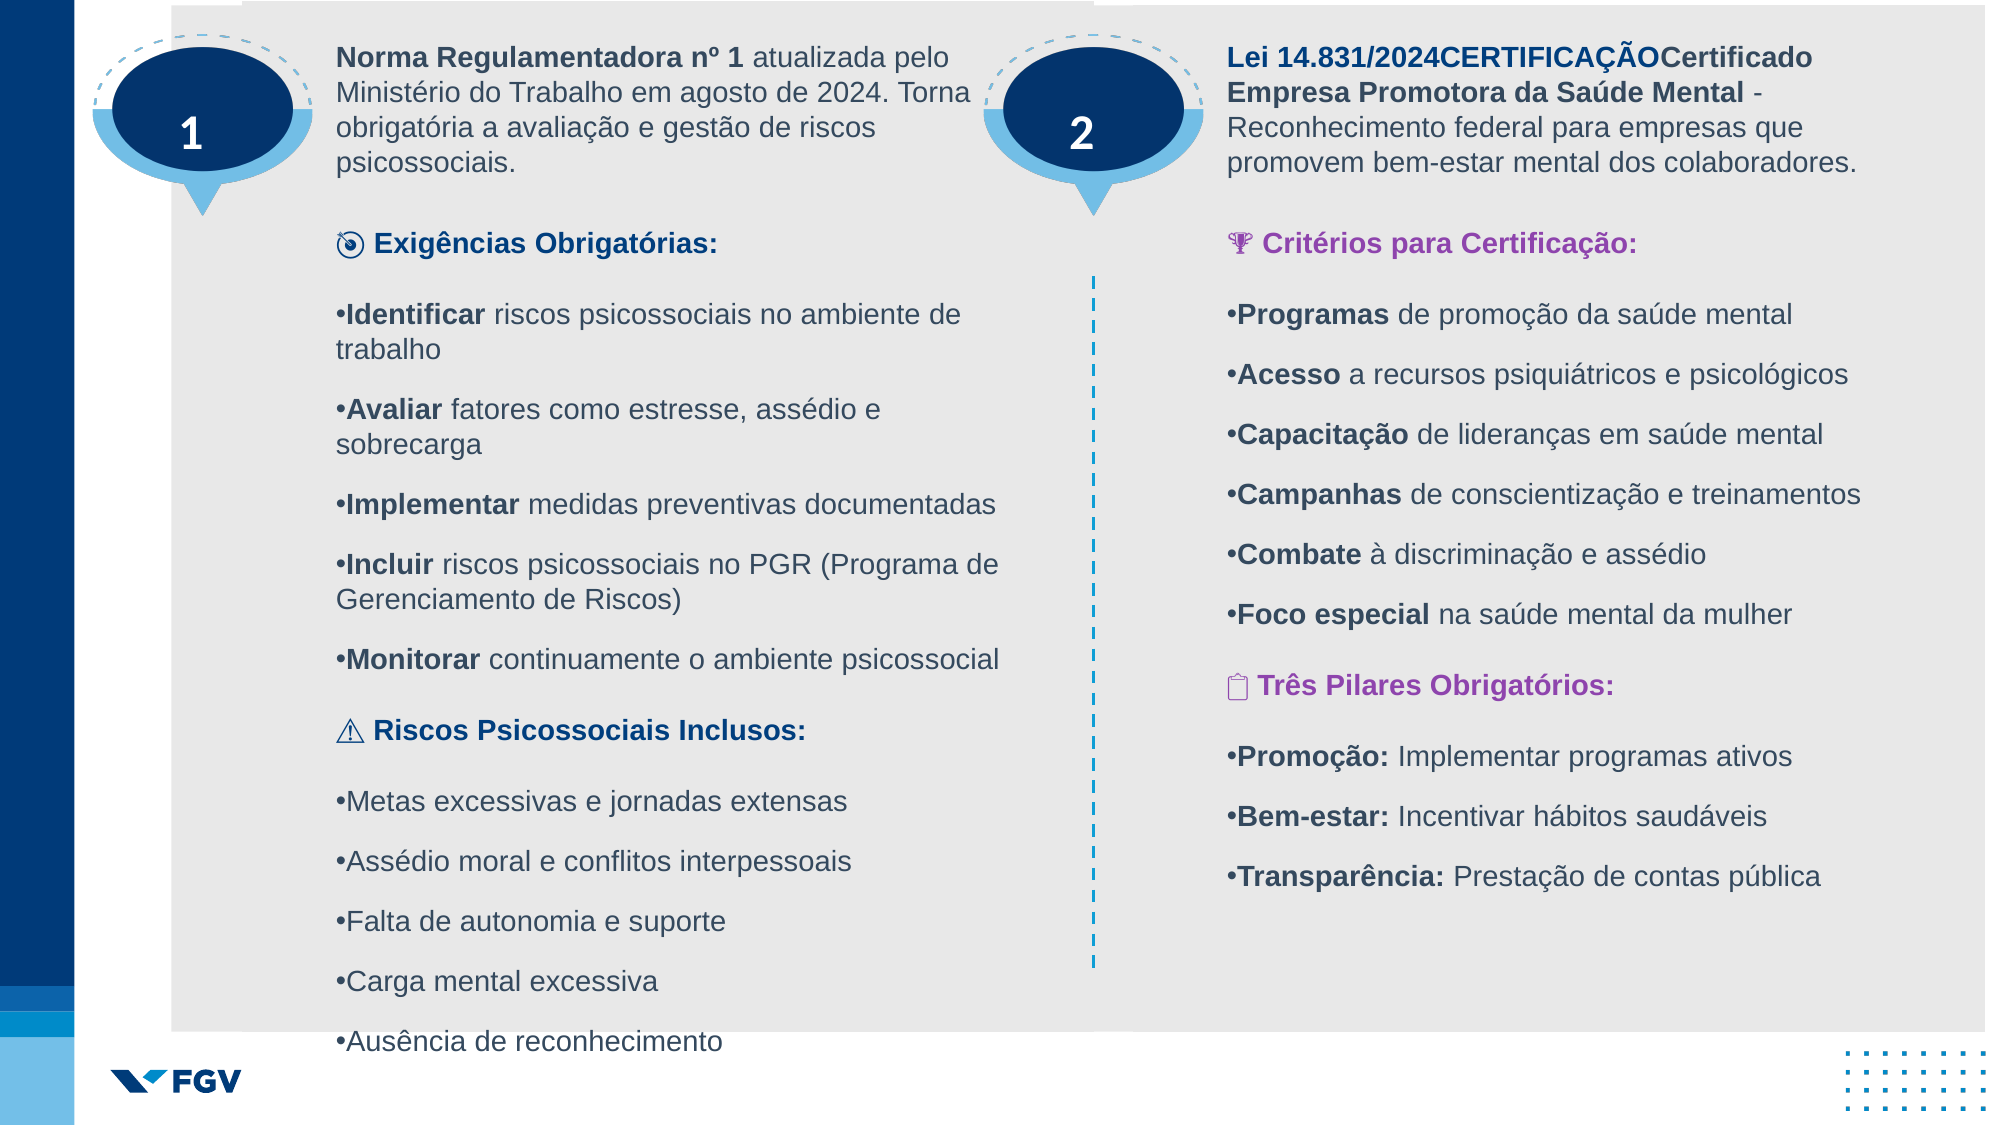

Norma Regulamentadora nº 1 atualizada pelo Ministério do Trabalho em agosto de 2024. Torna obrigatória a avaliação e gestão de riscos psicossociais.
🎯 Exigências Obrigatórias:
Identificar riscos psicossociais no ambiente de trabalho
Avaliar fatores como estresse, assédio e sobrecarga
Implementar medidas preventivas documentadas
Incluir riscos psicossociais no PGR (Programa de Gerenciamento de Riscos)
Monitorar continuamente o ambiente psicossocial
⚠️ Riscos Psicossociais Inclusos:
Metas excessivas e jornadas extensas
Assédio moral e conflitos interpessoais
Falta de autonomia e suporte
Carga mental excessiva
Ausência de reconhecimento

Lei 14.831/2024CERTIFICAÇÃOCertificado Empresa Promotora da Saúde Mental - Reconhecimento federal para empresas que promovem bem-estar mental dos colaboradores.
🏆 Critérios para Certificação:
Programas de promoção da saúde mental
Acesso a recursos psiquiátricos e psicológicos
Capacitação de lideranças em saúde mental
Campanhas de conscientização e treinamentos
Combate à discriminação e assédio
Foco especial na saúde mental da mulher
📋 Três Pilares Obrigatórios:
Promoção: Implementar programas ativos
Bem-estar: Incentivar hábitos saudáveis
Transparência: Prestação de contas pública

1
2